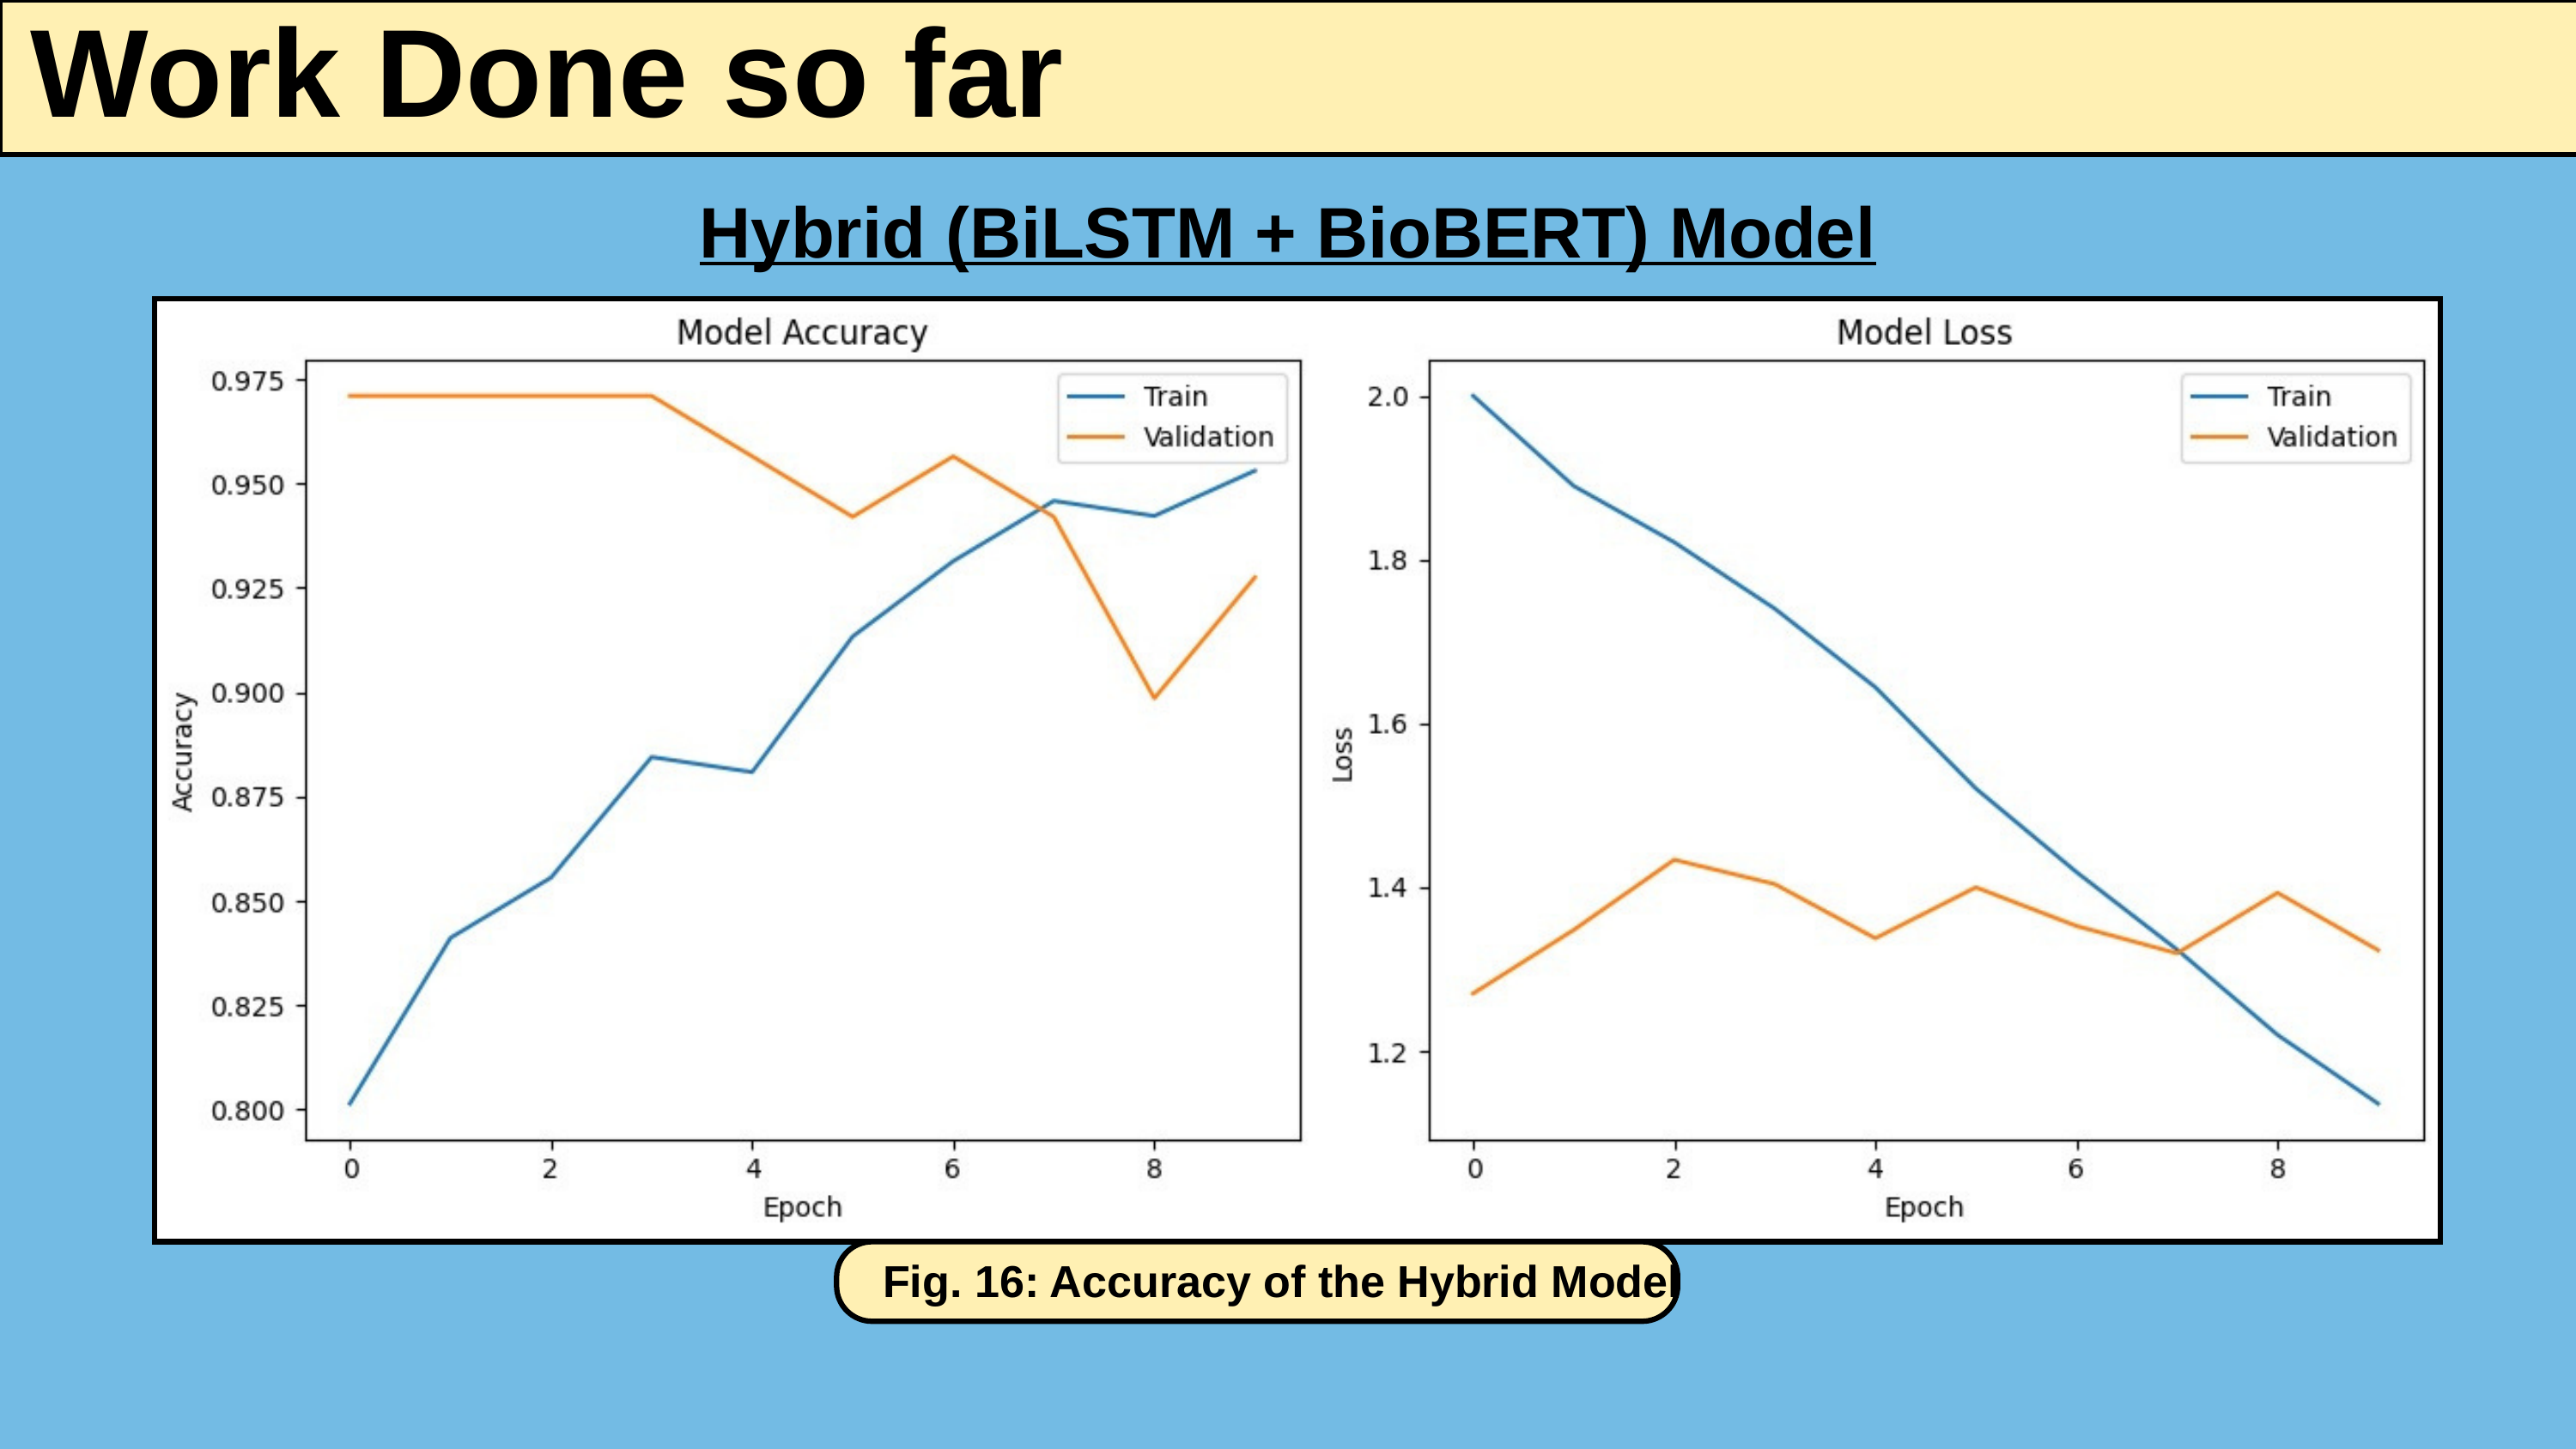

Work Done so far
Hybrid (BiLSTM + BioBERT) Model

Fig. 16: Accuracy of the Hybrid Model